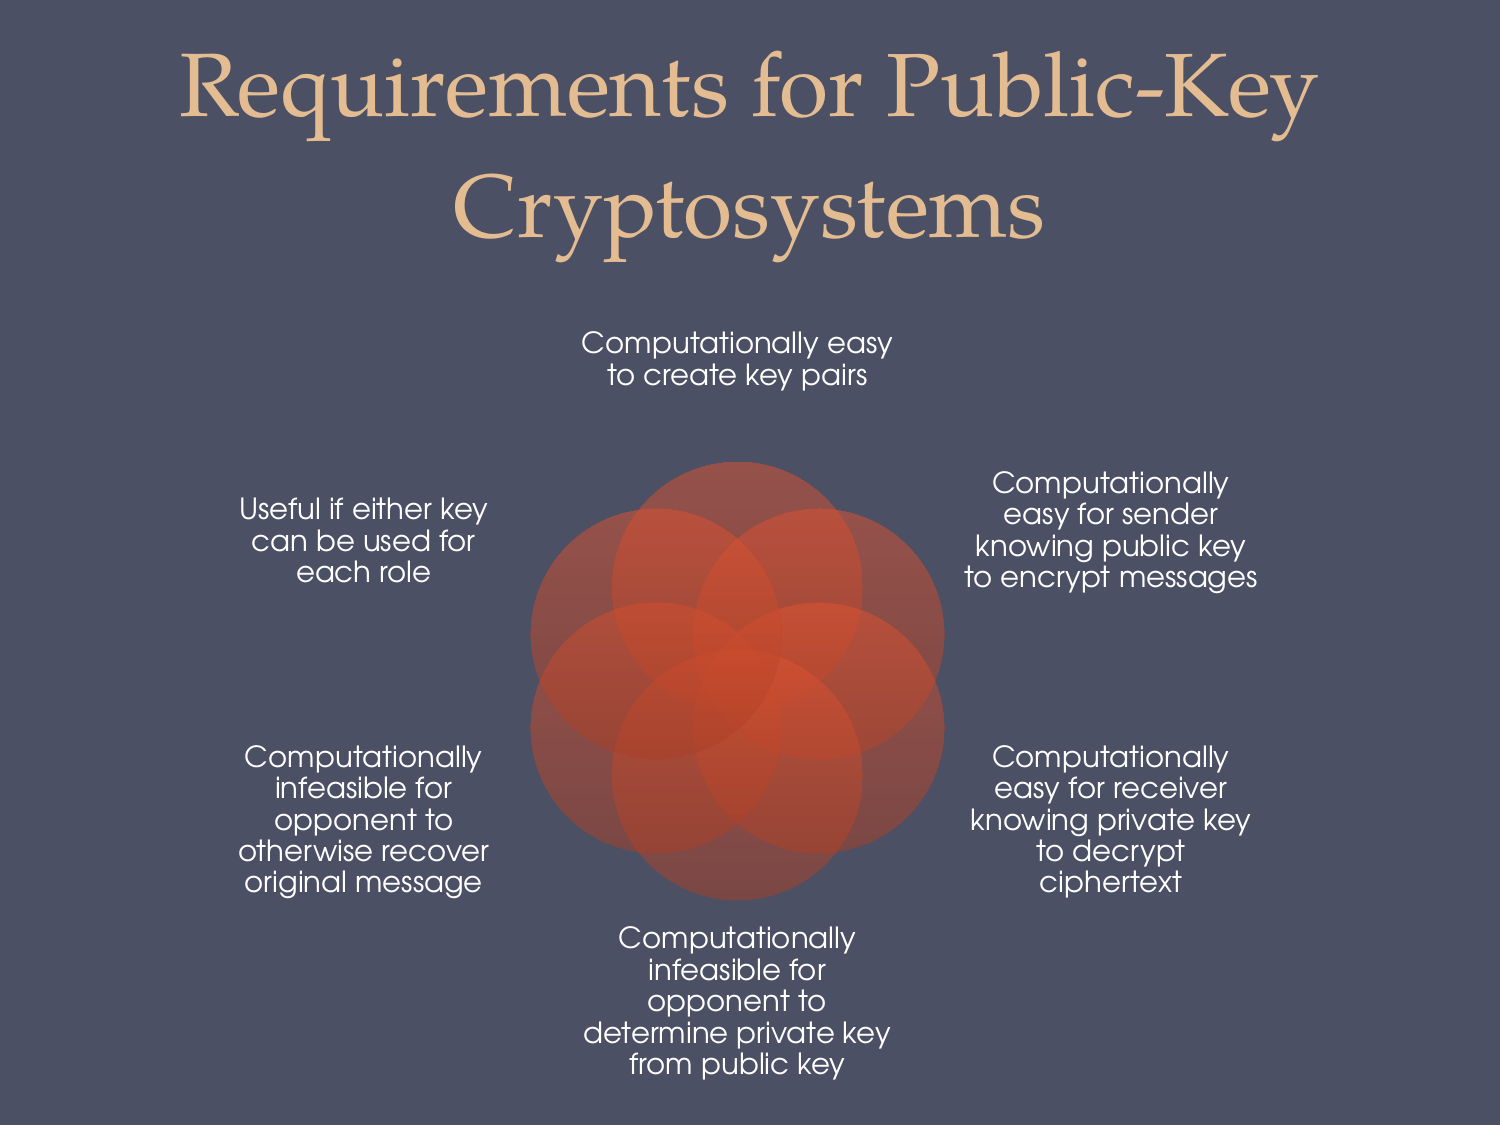

# Requirements for Public-Key Cryptosystems
Computationally easy to create key pairs
Computationally easy for sender knowing public key to encrypt messages
Computationally easy for receiver knowing private key to decrypt ciphertext
Computationally infeasible for opponent to determine private key from public key
Computationally infeasible for opponent to otherwise recover original message
Useful if either key can be used for each role